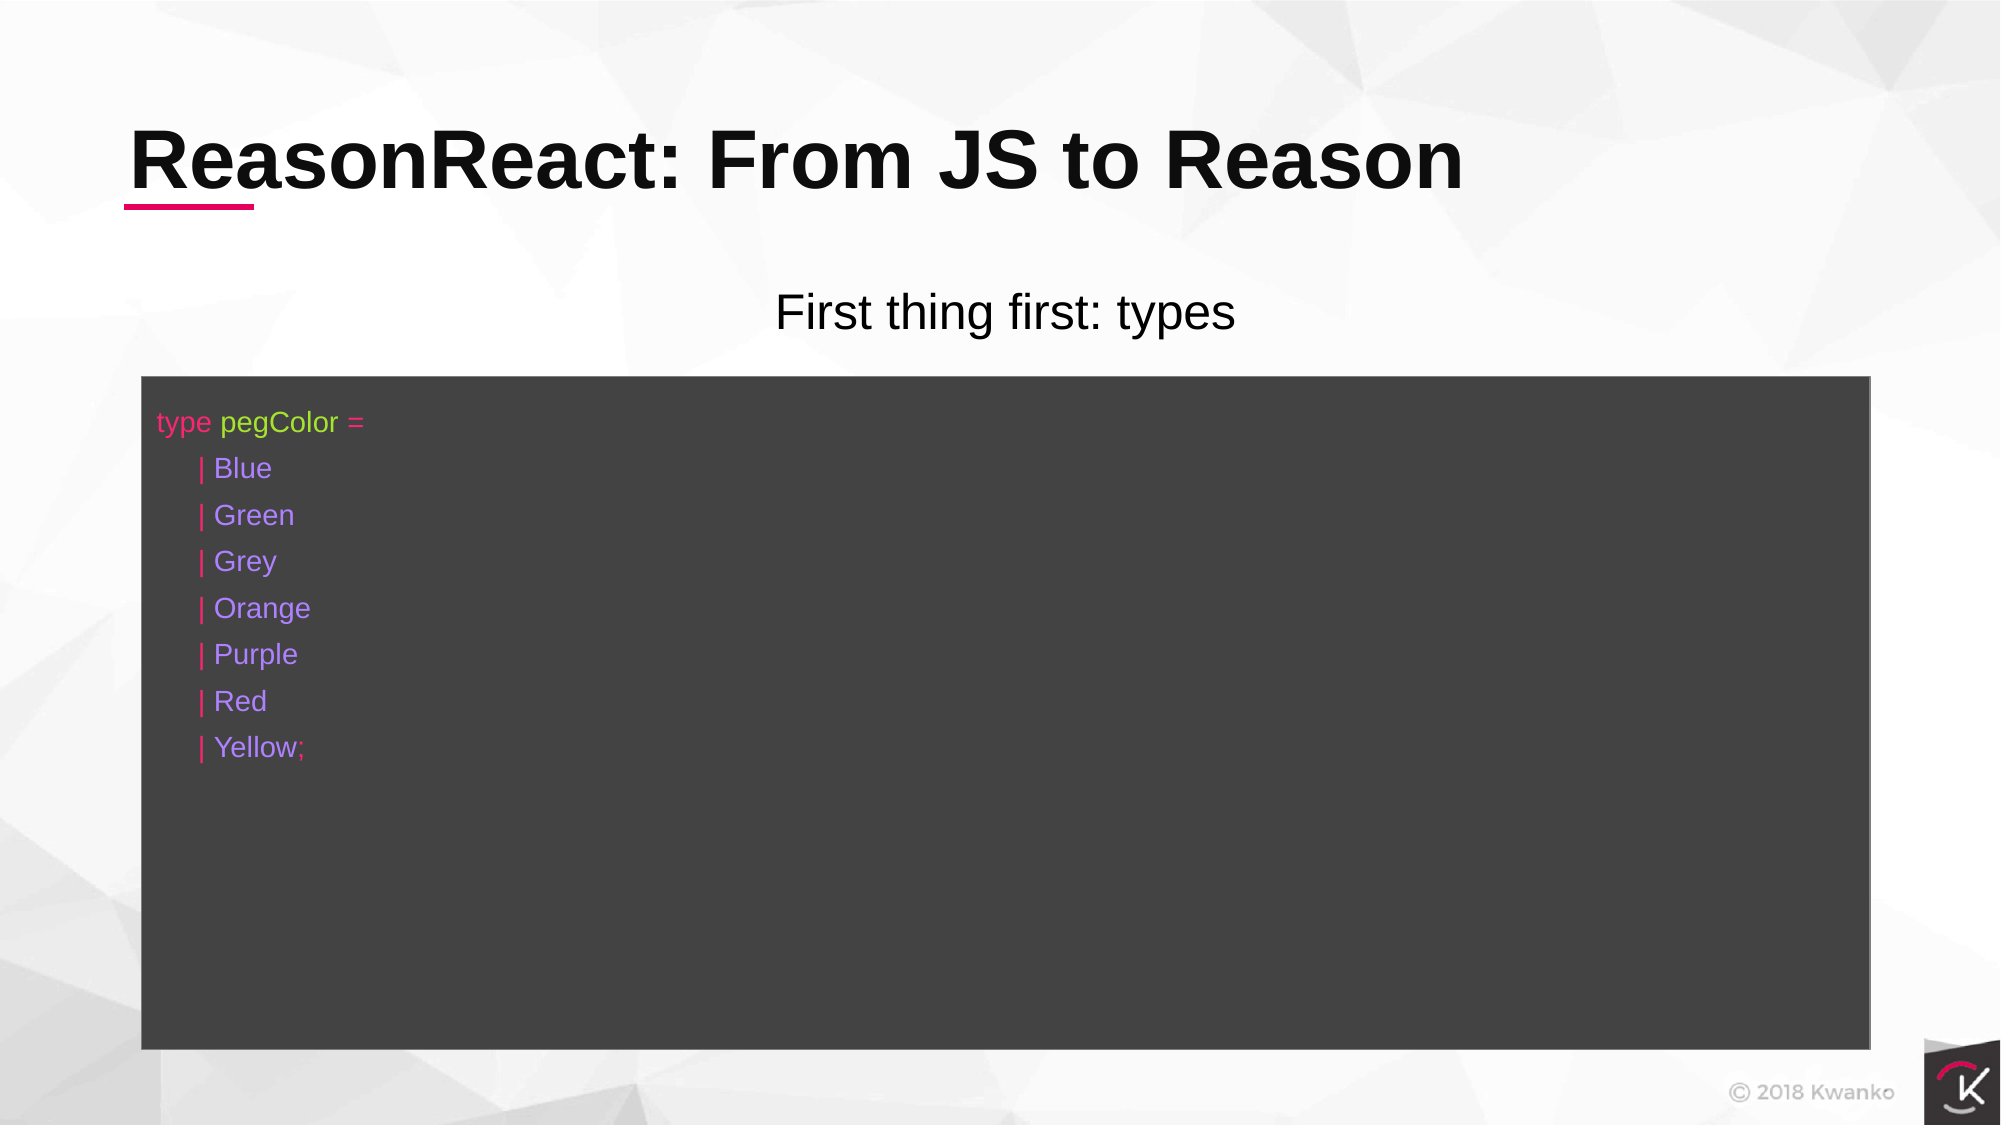

ReasonReact: From JS to Reason
First thing first: types
type pegColor =
     | Blue
     | Green
     | Grey
     | Orange
     | Purple
     | Red
     | Yellow;